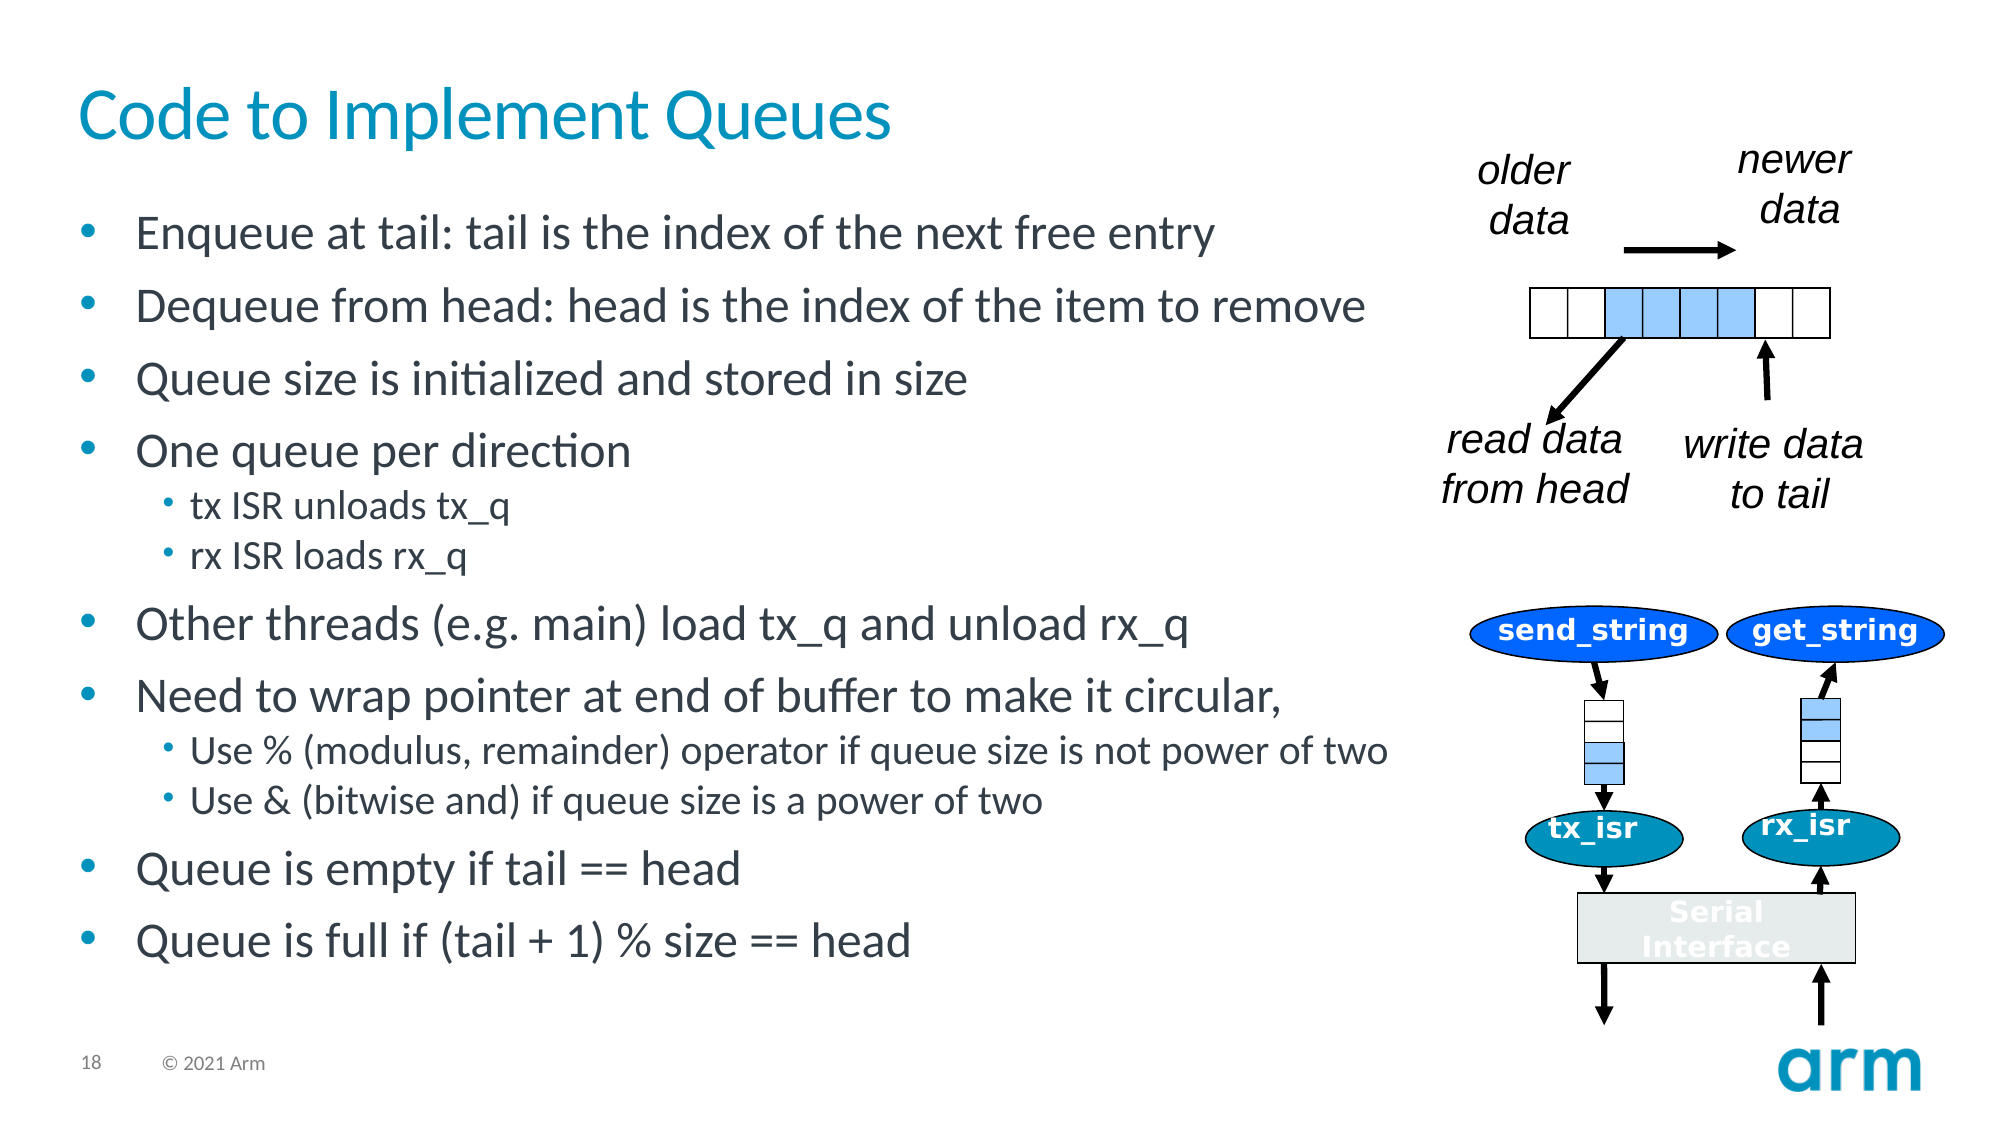

# Code to Implement Queues
newer
data
older
data
Enqueue at tail: tail is the index of the next free entry
Dequeue from head: head is the index of the item to remove
Queue size is initialized and stored in size
One queue per direction
tx ISR unloads tx_q
rx ISR loads rx_q
Other threads (e.g. main) load tx_q and unload rx_q
Need to wrap pointer at end of buffer to make it circular,
Use % (modulus, remainder) operator if queue size is not power of two
Use & (bitwise and) if queue size is a power of two
Queue is empty if tail == head
Queue is full if (tail + 1) % size == head

read data from head
write data
to tail
send_string
get_string

rx_isr
tx_isr

Serial
Interface